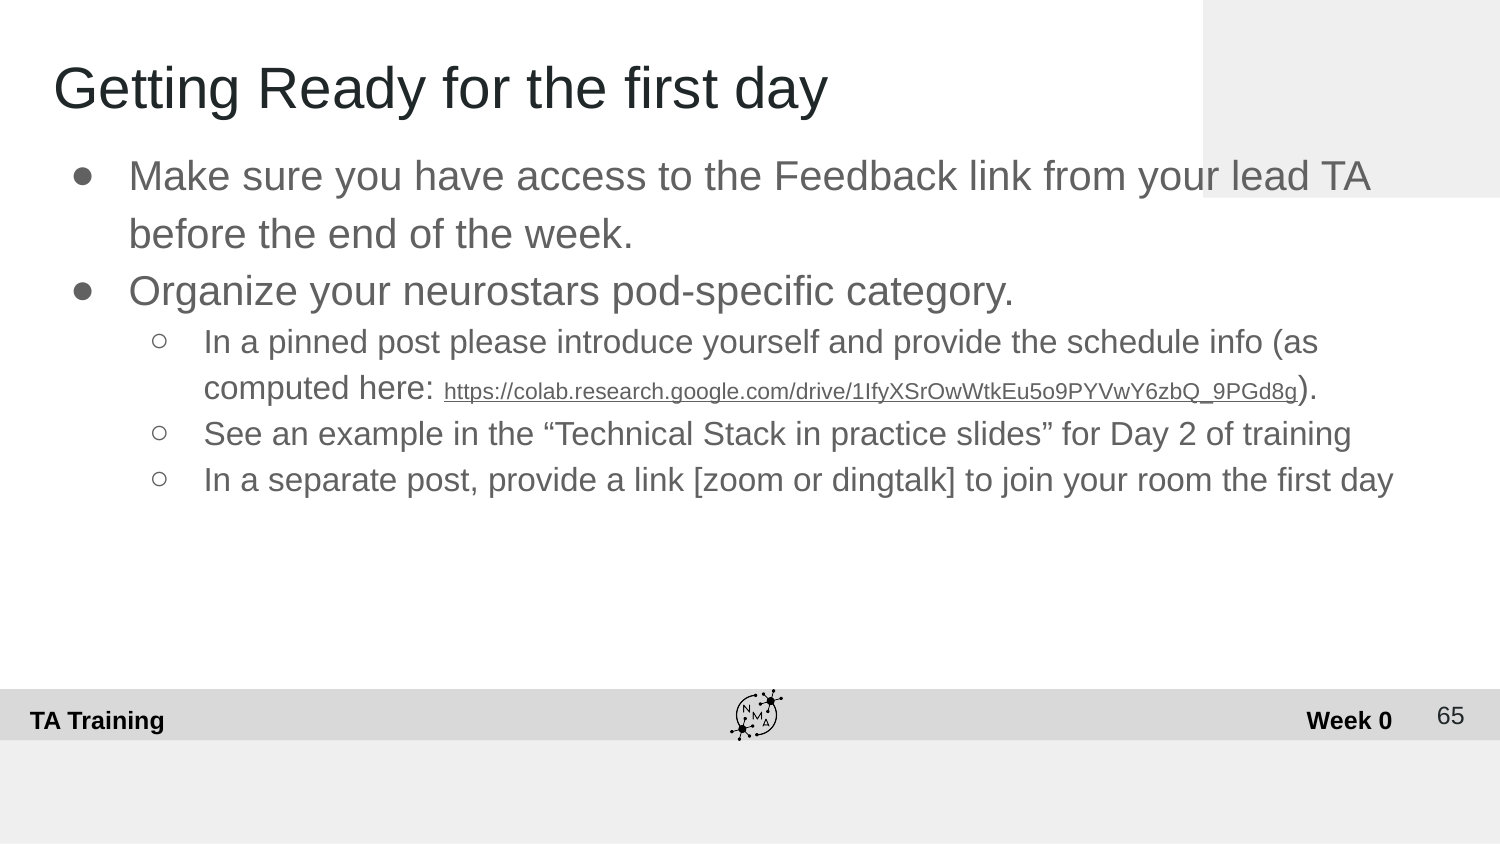

# Getting Ready for the first day
Make sure you have access to the Feedback link from your lead TA before the end of the week.
Organize your neurostars pod-specific category.
In a pinned post please introduce yourself and provide the schedule info (as computed here: https://colab.research.google.com/drive/1IfyXSrOwWtkEu5o9PYVwY6zbQ_9PGd8g).
See an example in the “Technical Stack in practice slides” for Day 2 of training
In a separate post, provide a link [zoom or dingtalk] to join your room the first day

65